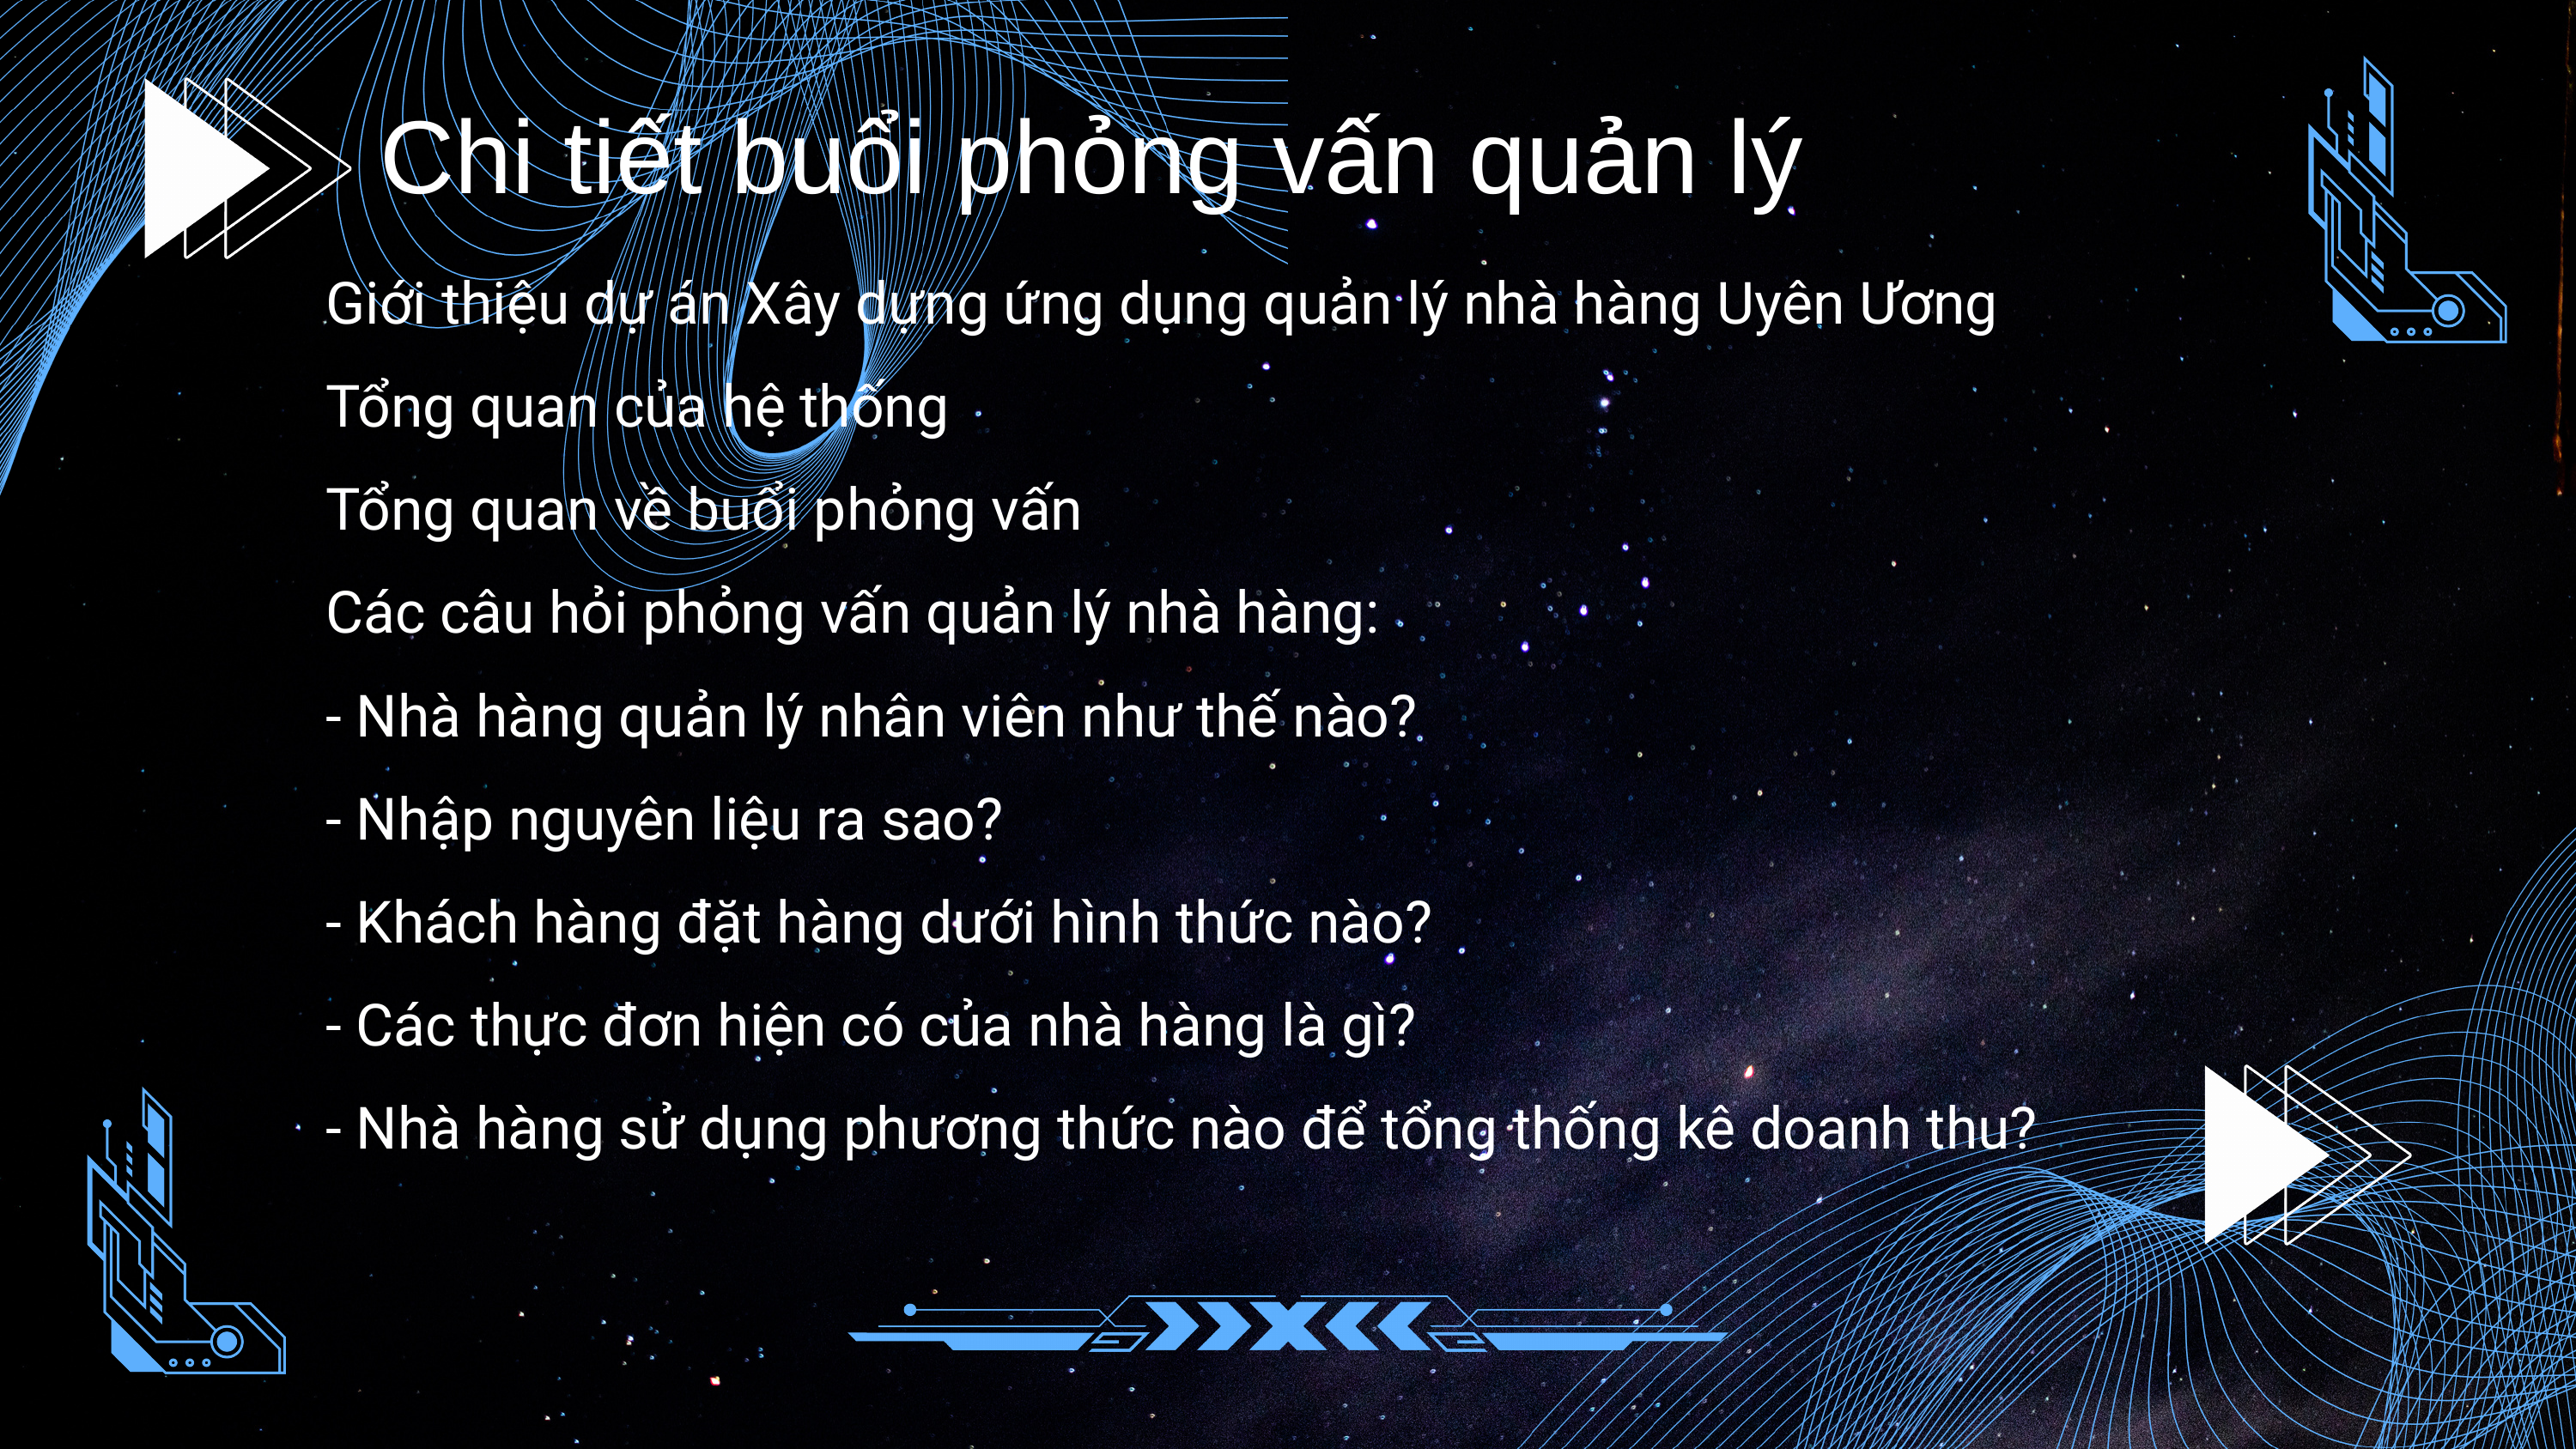

Chi tiết buổi phỏng vấn quản lý
Giới thiệu dự án Xây dựng ứng dụng quản lý nhà hàng Uyên Ương
Tổng quan của hệ thống
Tổng quan về buổi phỏng vấn
Các câu hỏi phỏng vấn quản lý nhà hàng:
- Nhà hàng quản lý nhân viên như thế nào?
- Nhập nguyên liệu ra sao?
- Khách hàng đặt hàng dưới hình thức nào?
- Các thực đơn hiện có của nhà hàng là gì?
- Nhà hàng sử dụng phương thức nào để tổng thống kê doanh thu?